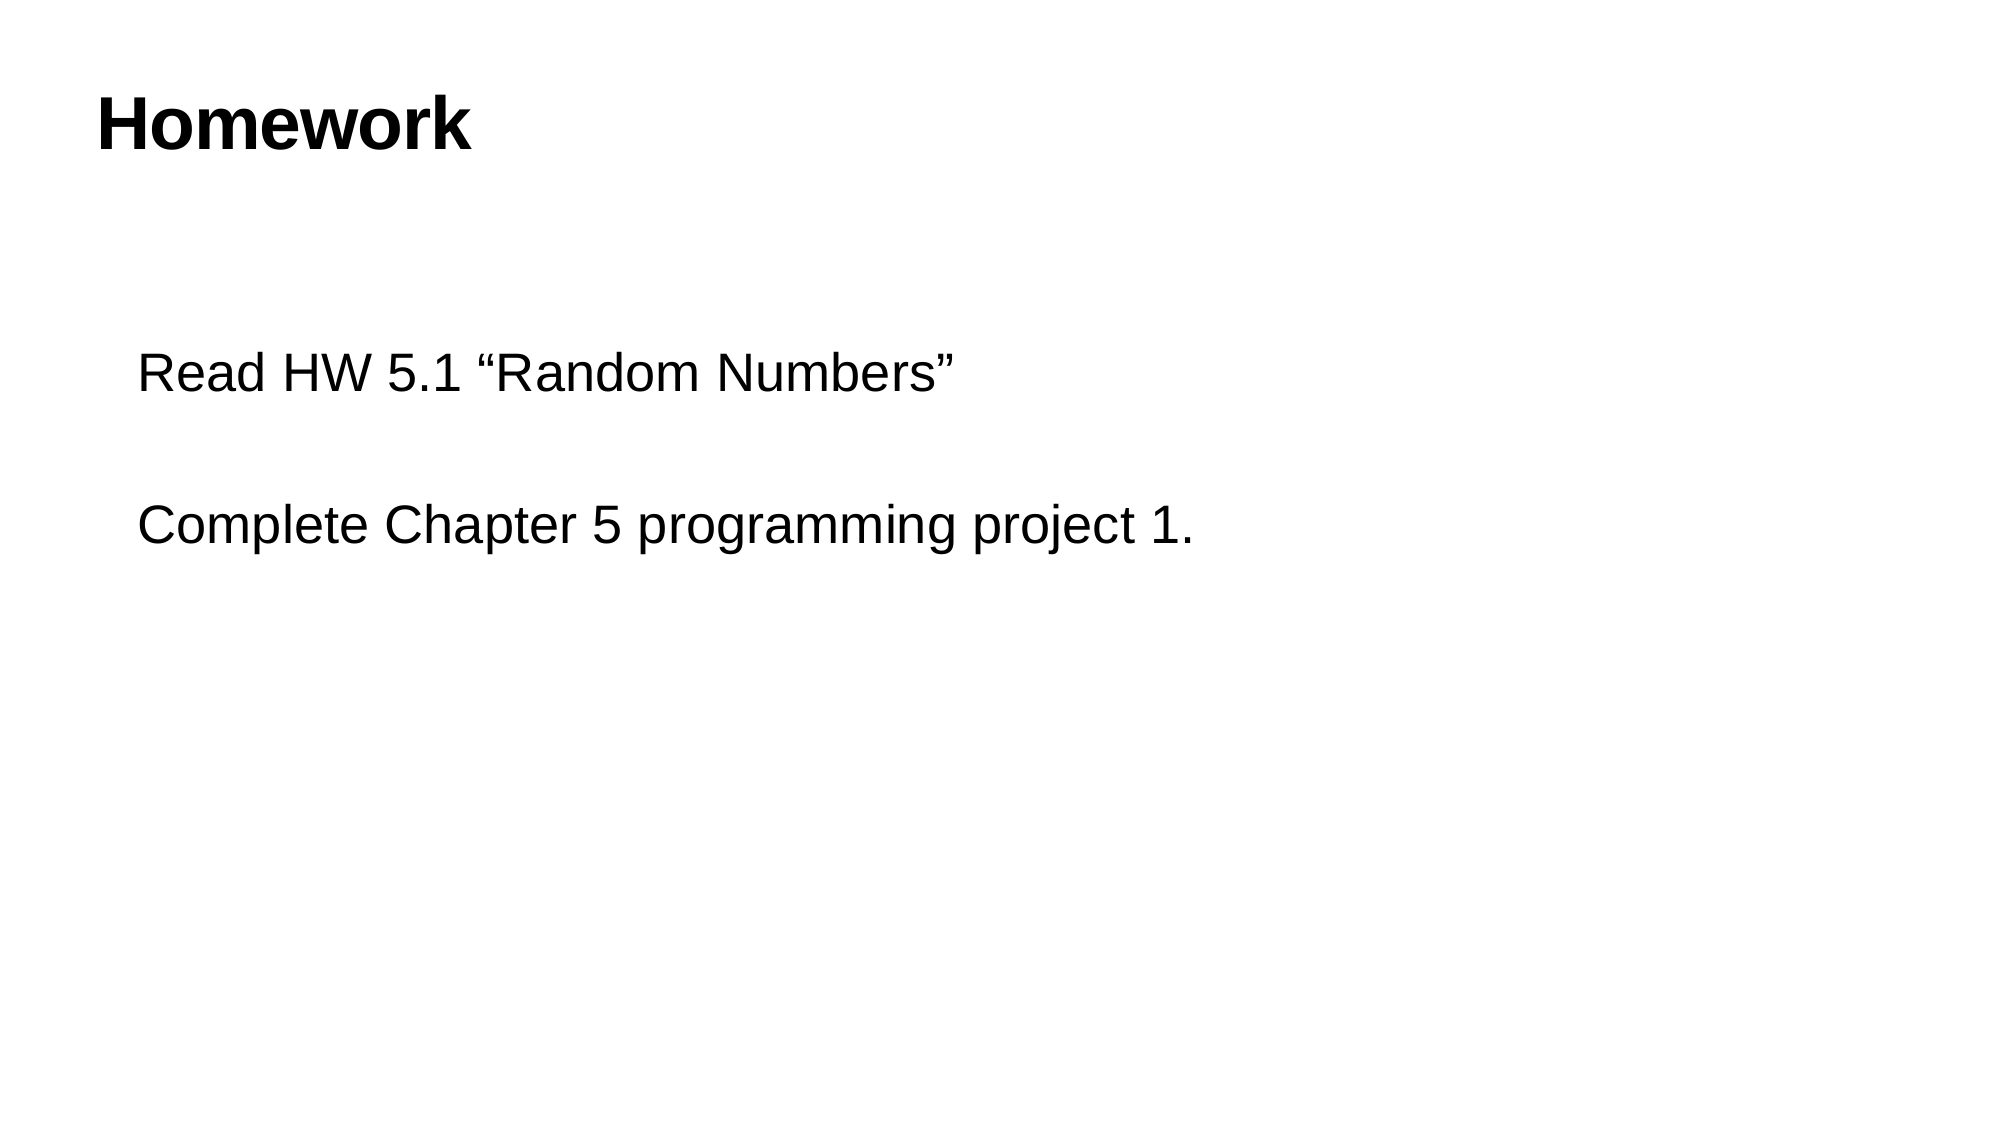

# Homework
Read HW 5.1 “Random Numbers”

Complete Chapter 5 programming project 1.